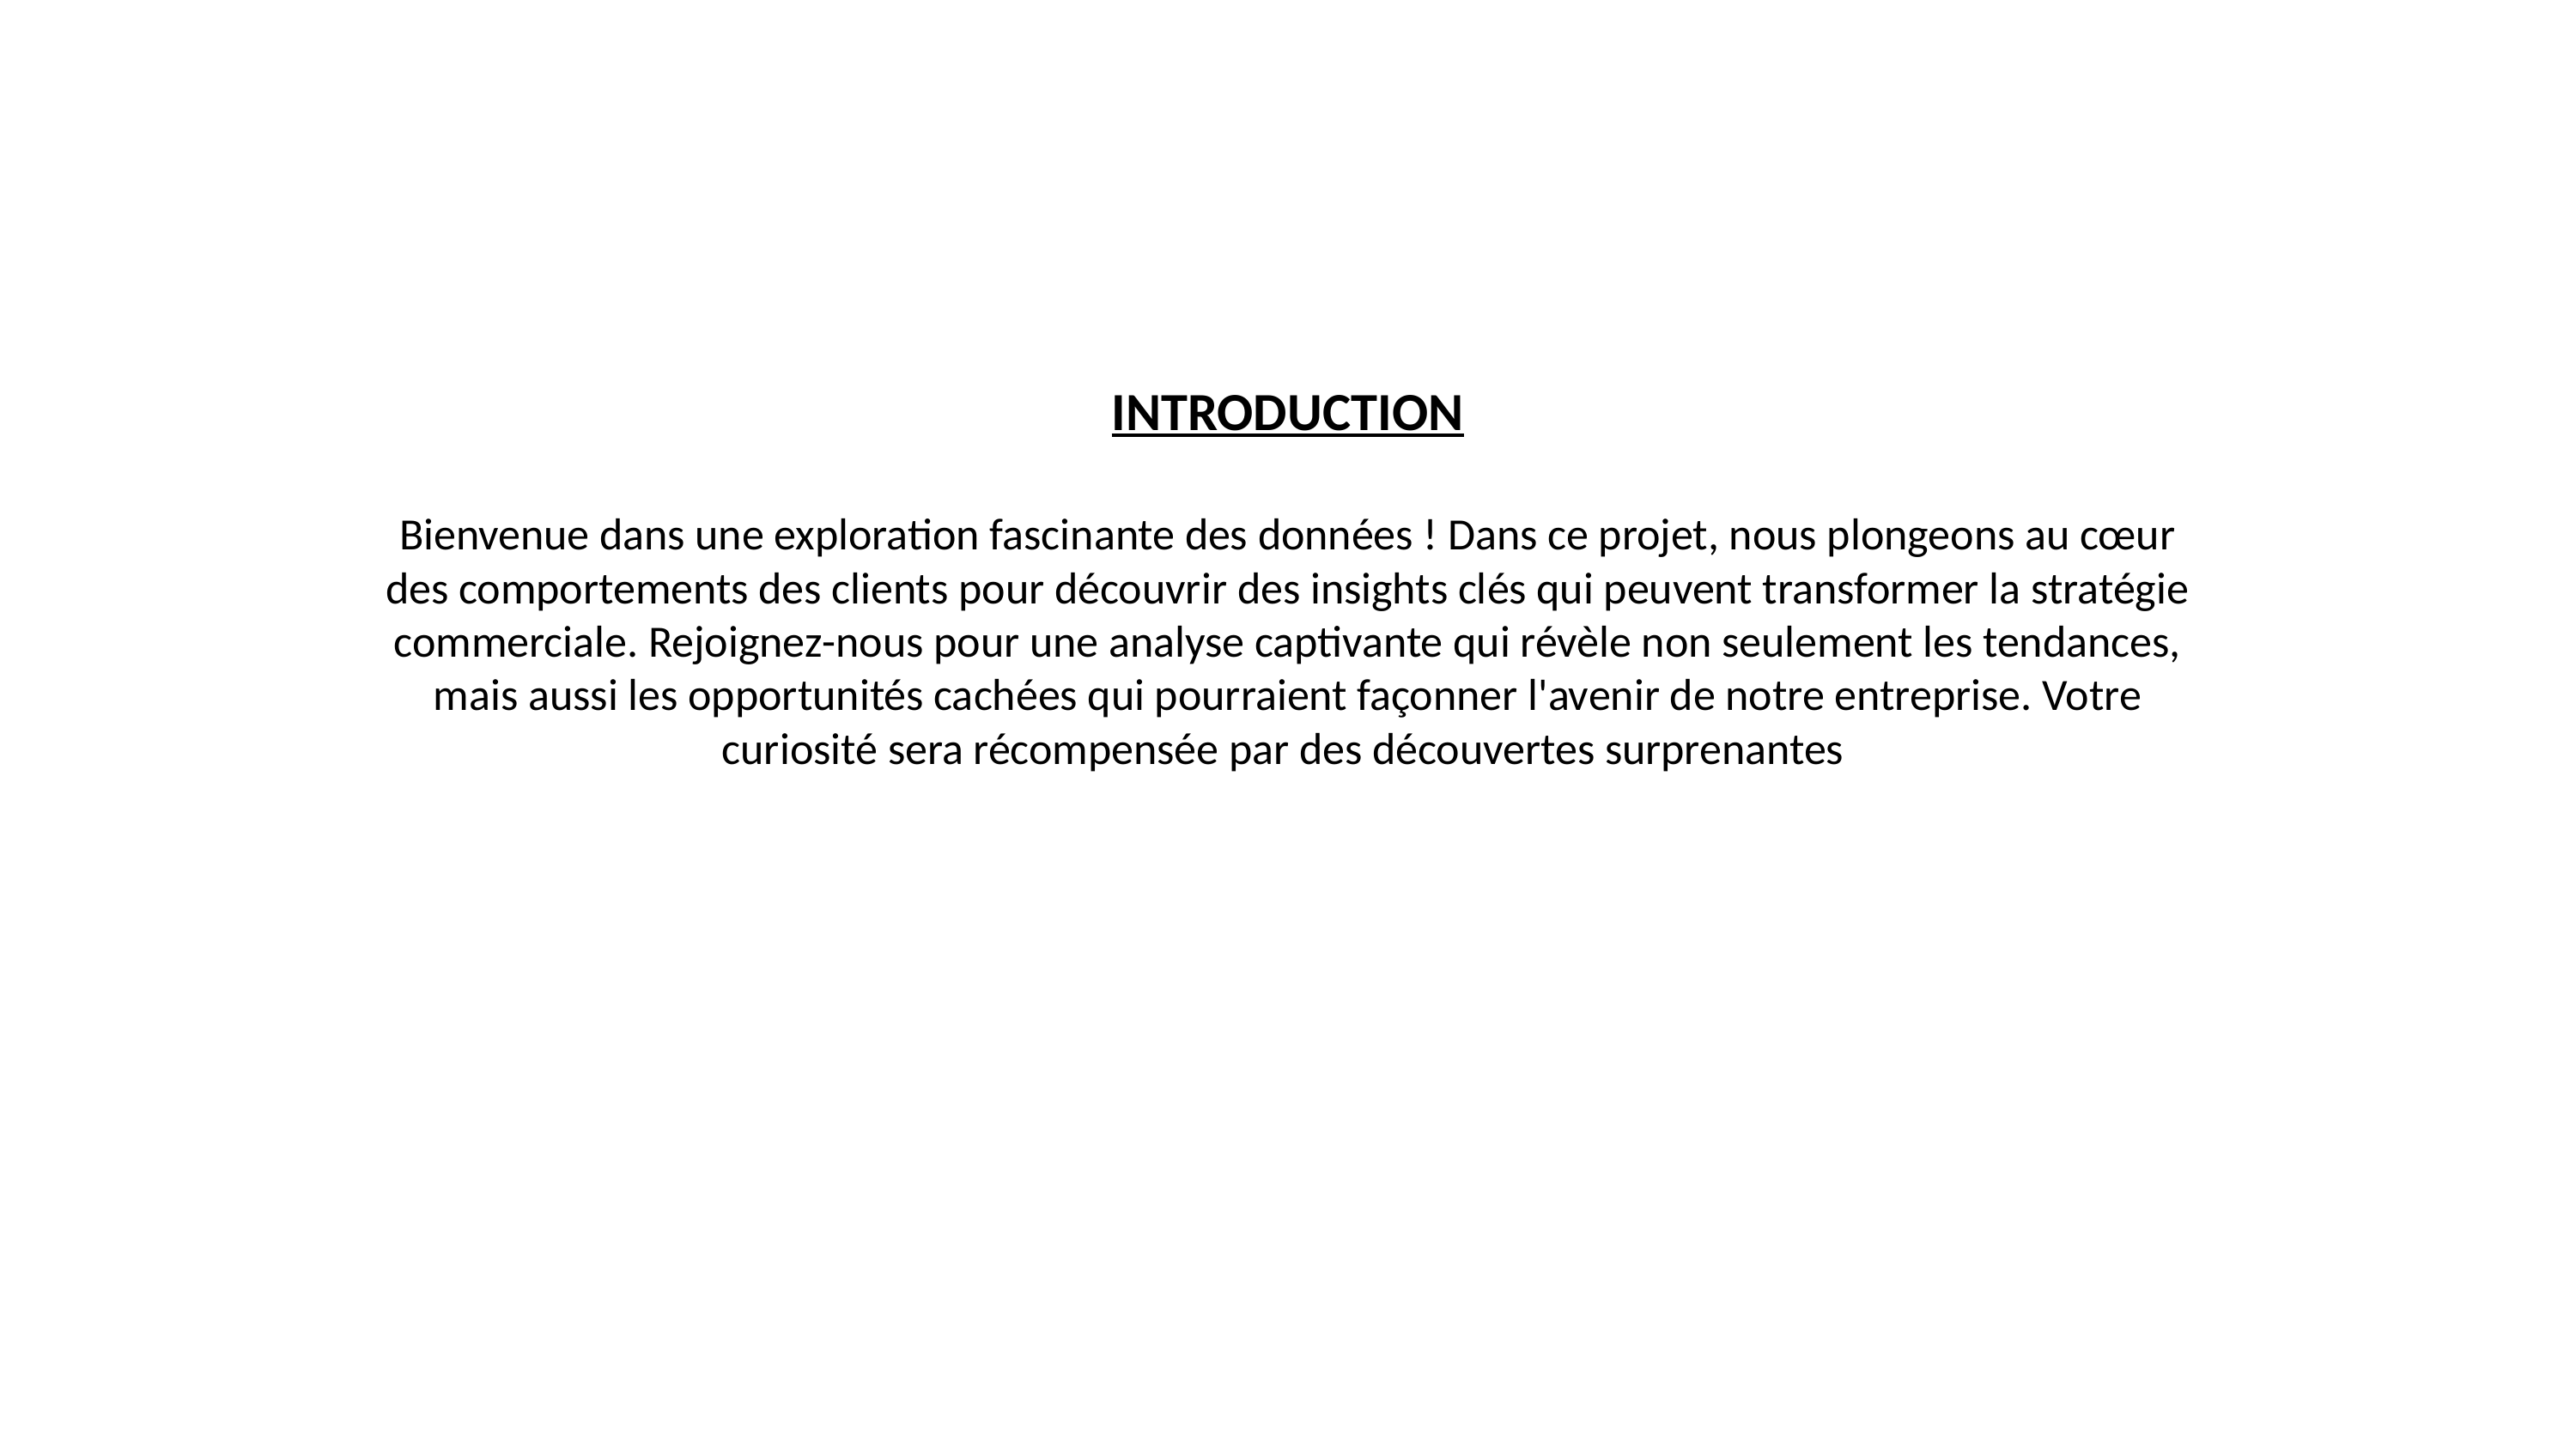

INTRODUCTION

Bienvenue dans une exploration fascinante des données ! Dans ce projet, nous plongeons au cœur des comportements des clients pour découvrir des insights clés qui peuvent transformer la stratégie commerciale. Rejoignez-nous pour une analyse captivante qui révèle non seulement les tendances, mais aussi les opportunités cachées qui pourraient façonner l'avenir de notre entreprise. Votre curiosité sera récompensée par des découvertes surprenantes